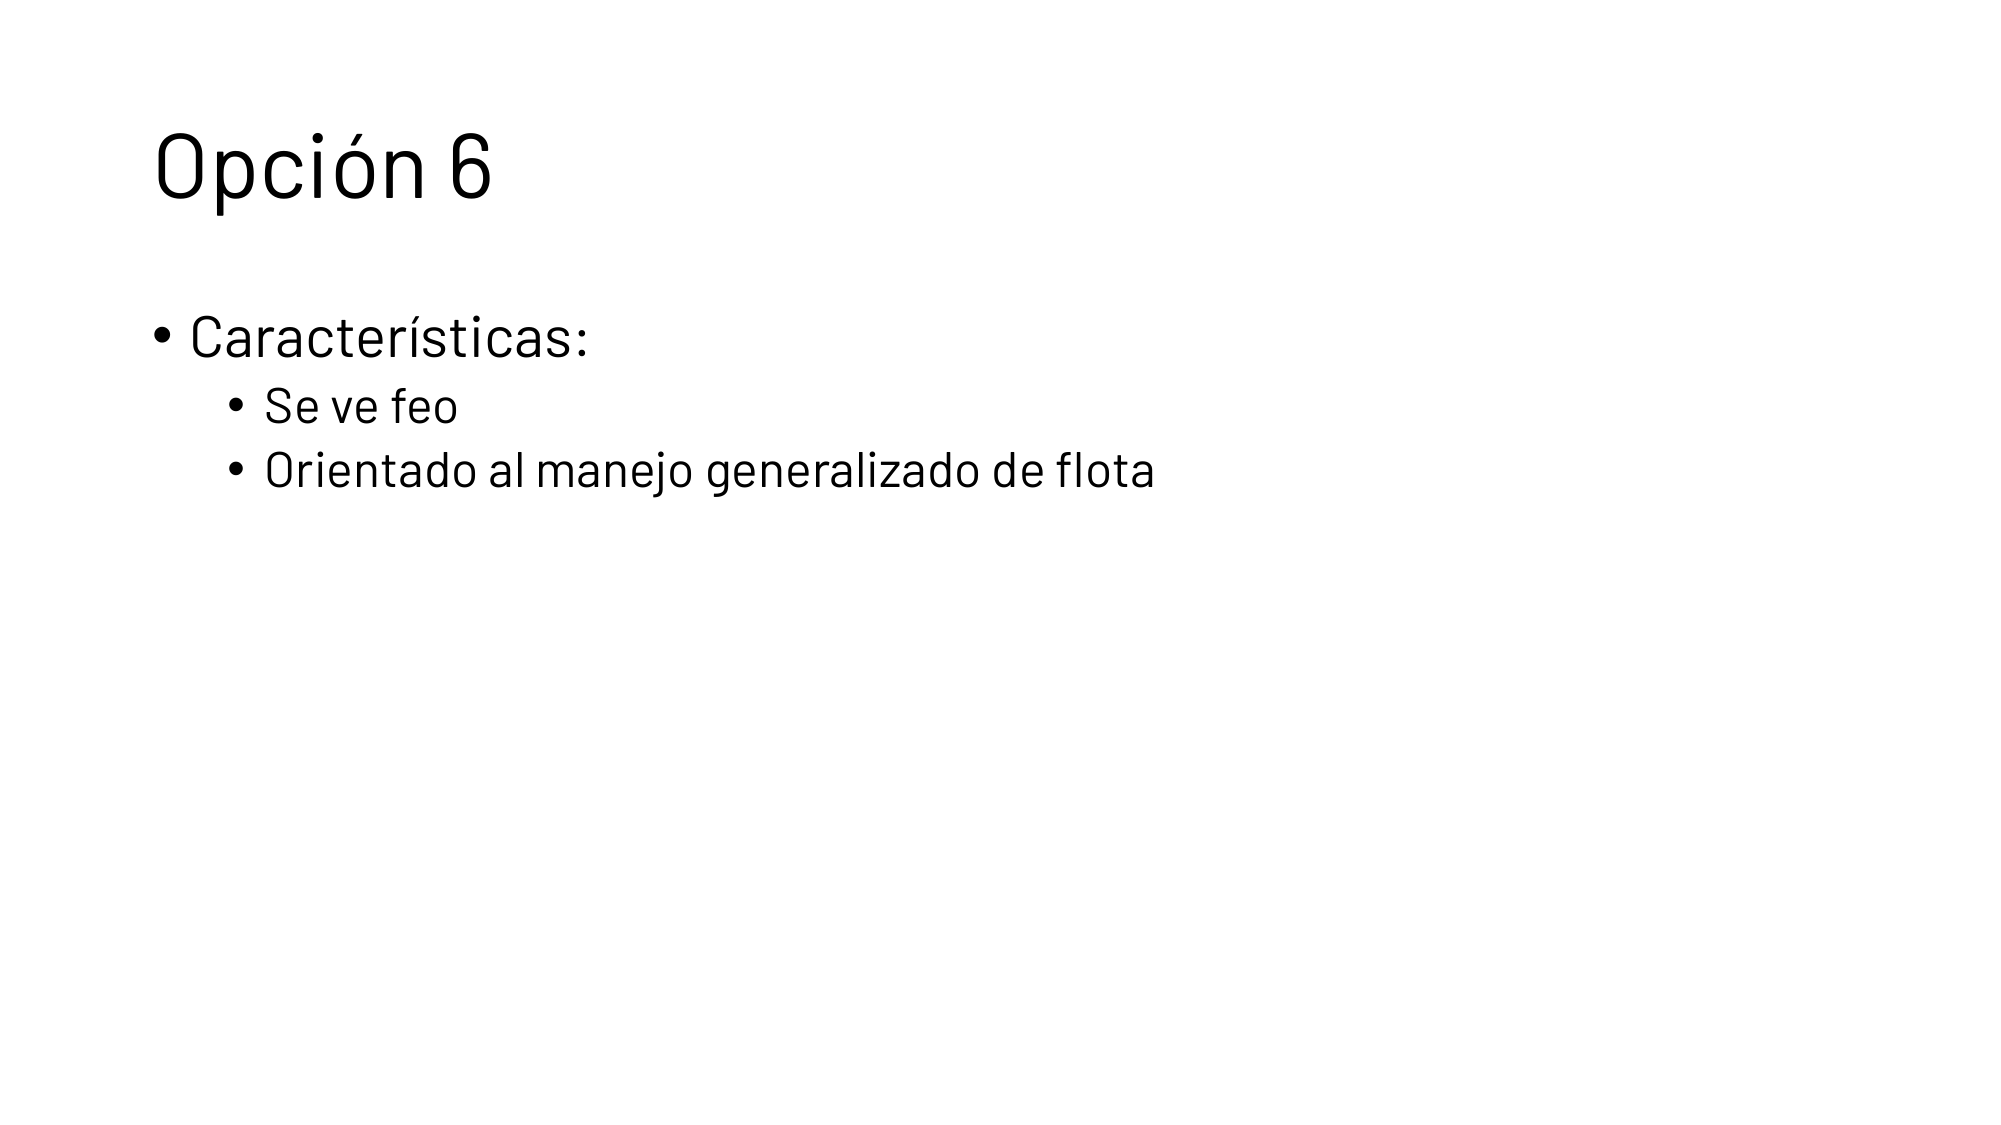

# Opción 6
Características:
Se ve feo
Orientado al manejo generalizado de flota